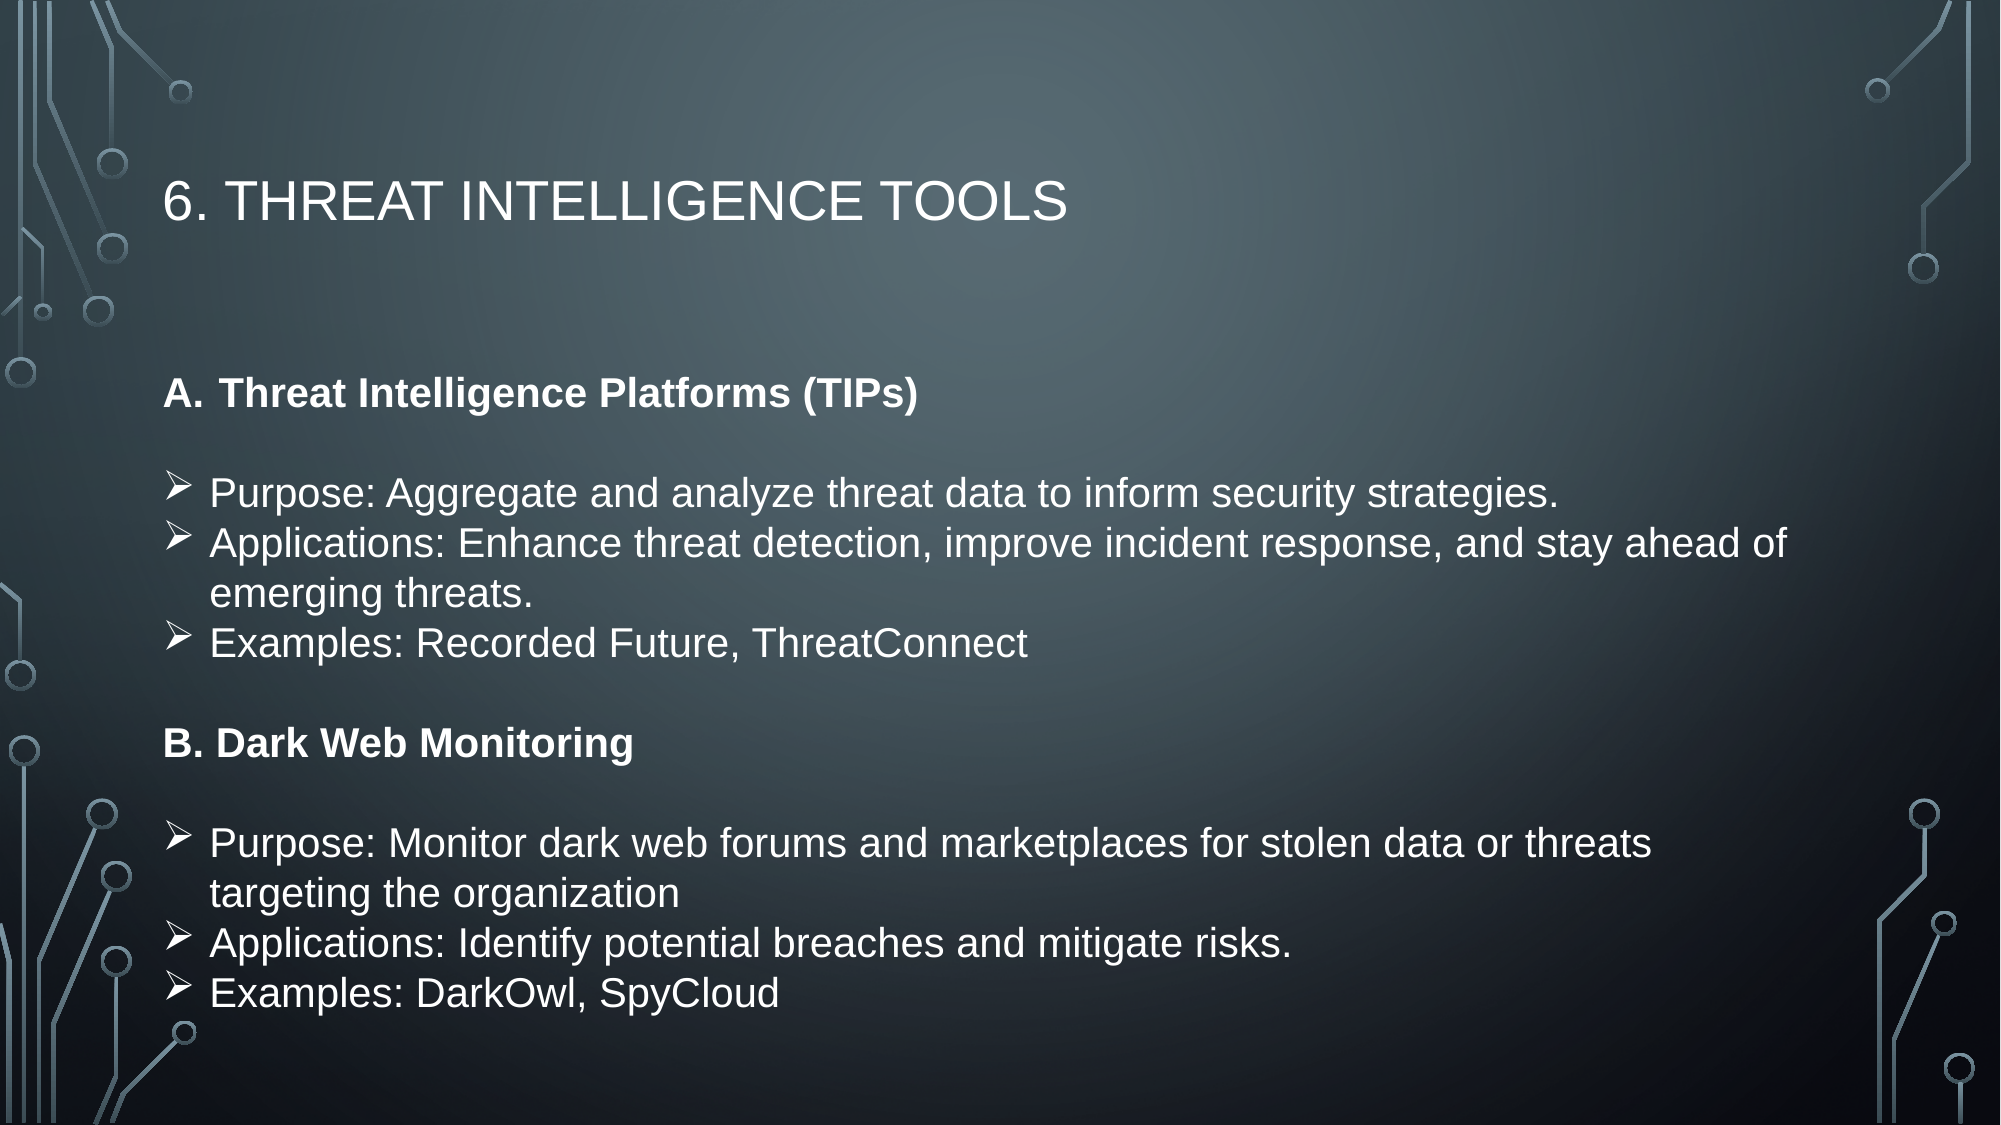

# 6. Threat Intelligence Tools

Threat Intelligence Platforms (TIPs)

Purpose: Aggregate and analyze threat data to inform security strategies.
Applications: Enhance threat detection, improve incident response, and stay ahead of emerging threats.
Examples: Recorded Future, ThreatConnect

B. Dark Web Monitoring

Purpose: Monitor dark web forums and marketplaces for stolen data or threats targeting the organization
Applications: Identify potential breaches and mitigate risks.
Examples: DarkOwl, SpyCloud